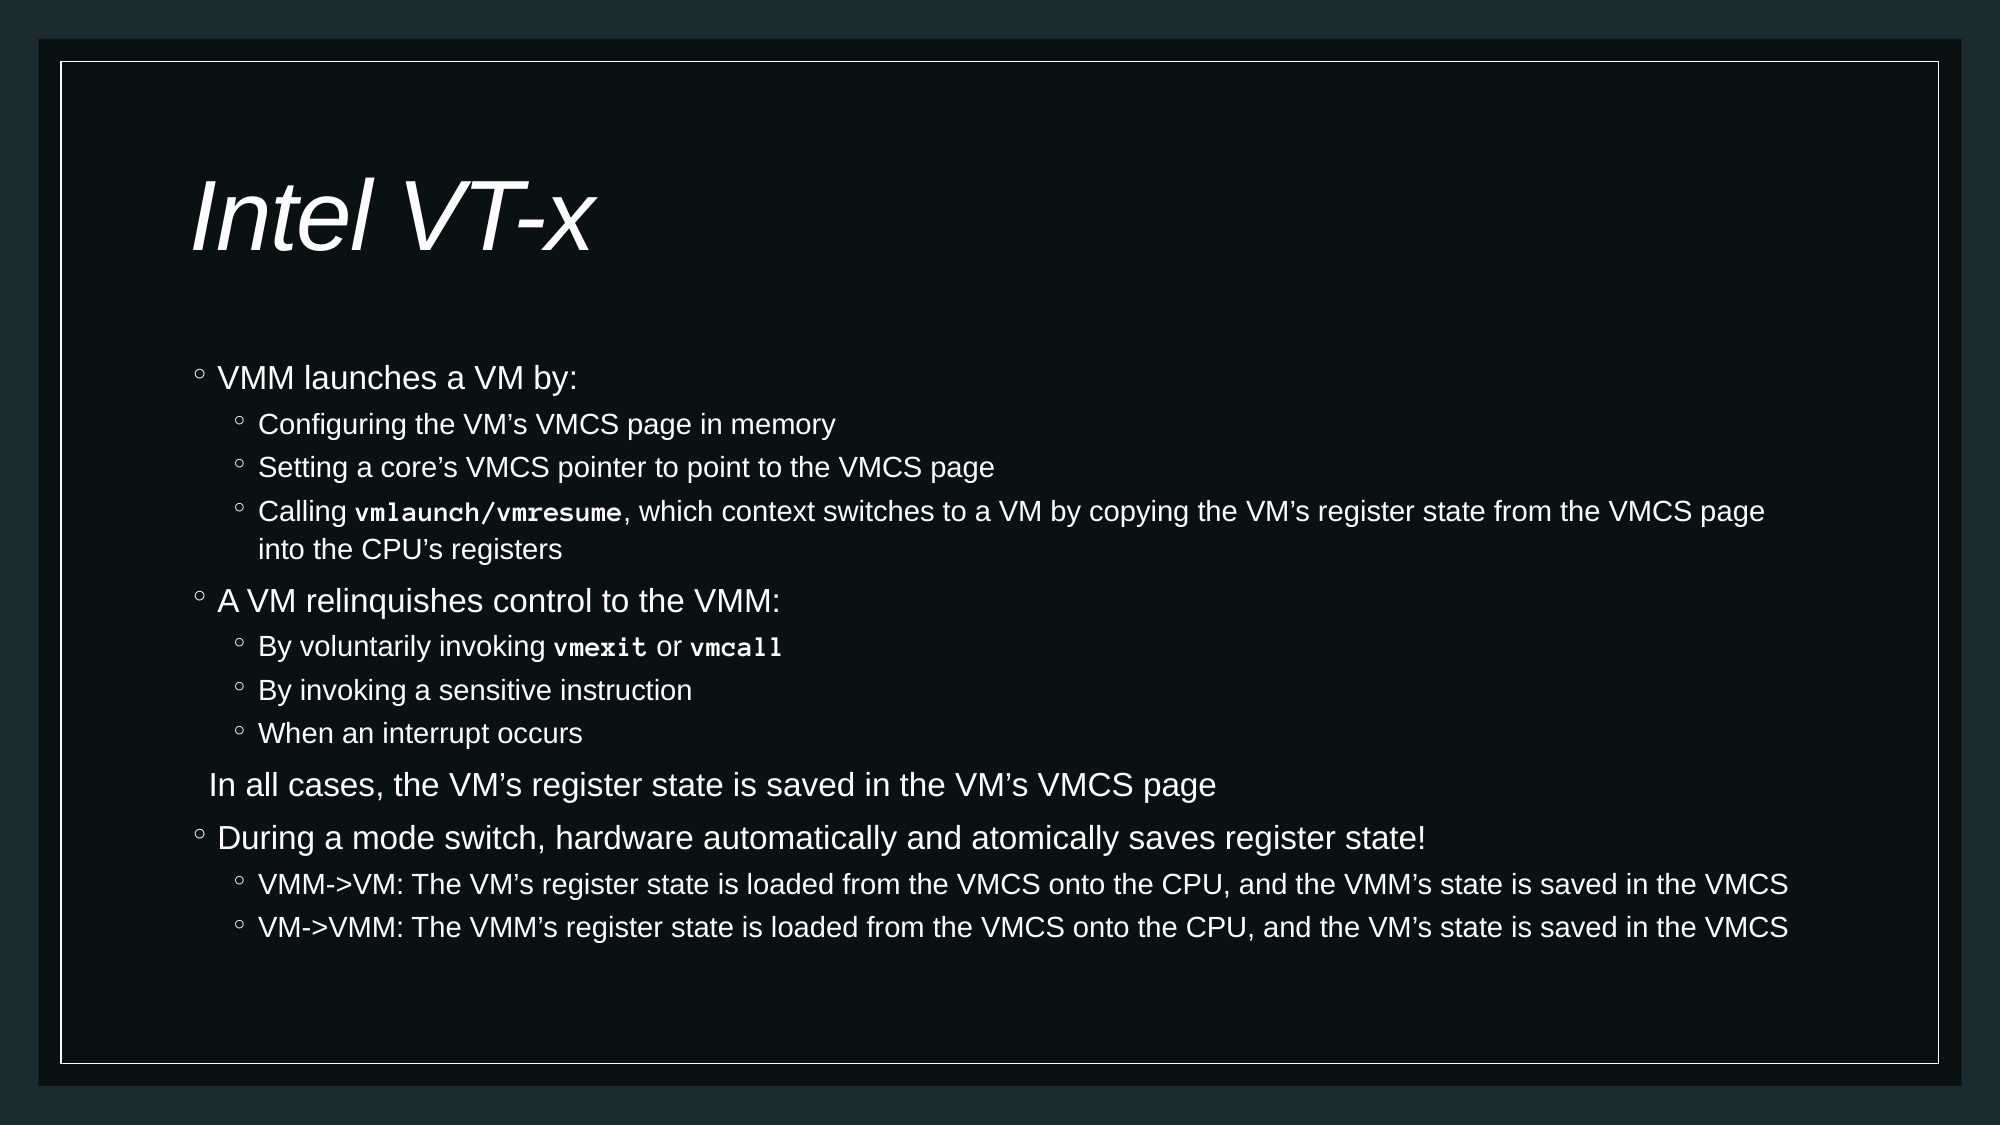

# Intel VT-x
VMM launches a VM by:
Configuring the VM’s VMCS page in memory
Setting a core’s VMCS pointer to point to the VMCS page
Calling vmlaunch/vmresume, which context switches to a VM by copying the VM’s register state from the VMCS page into the CPU’s registers
A VM relinquishes control to the VMM:
By voluntarily invoking vmexit or vmcall
By invoking a sensitive instruction
When an interrupt occurs
  In all cases, the VM’s register state is saved in the VM’s VMCS page
During a mode switch, hardware automatically and atomically saves register state!
VMM->VM: The VM’s register state is loaded from the VMCS onto the CPU, and the VMM’s state is saved in the VMCS
VM->VMM: The VMM’s register state is loaded from the VMCS onto the CPU, and the VM’s state is saved in the VMCS